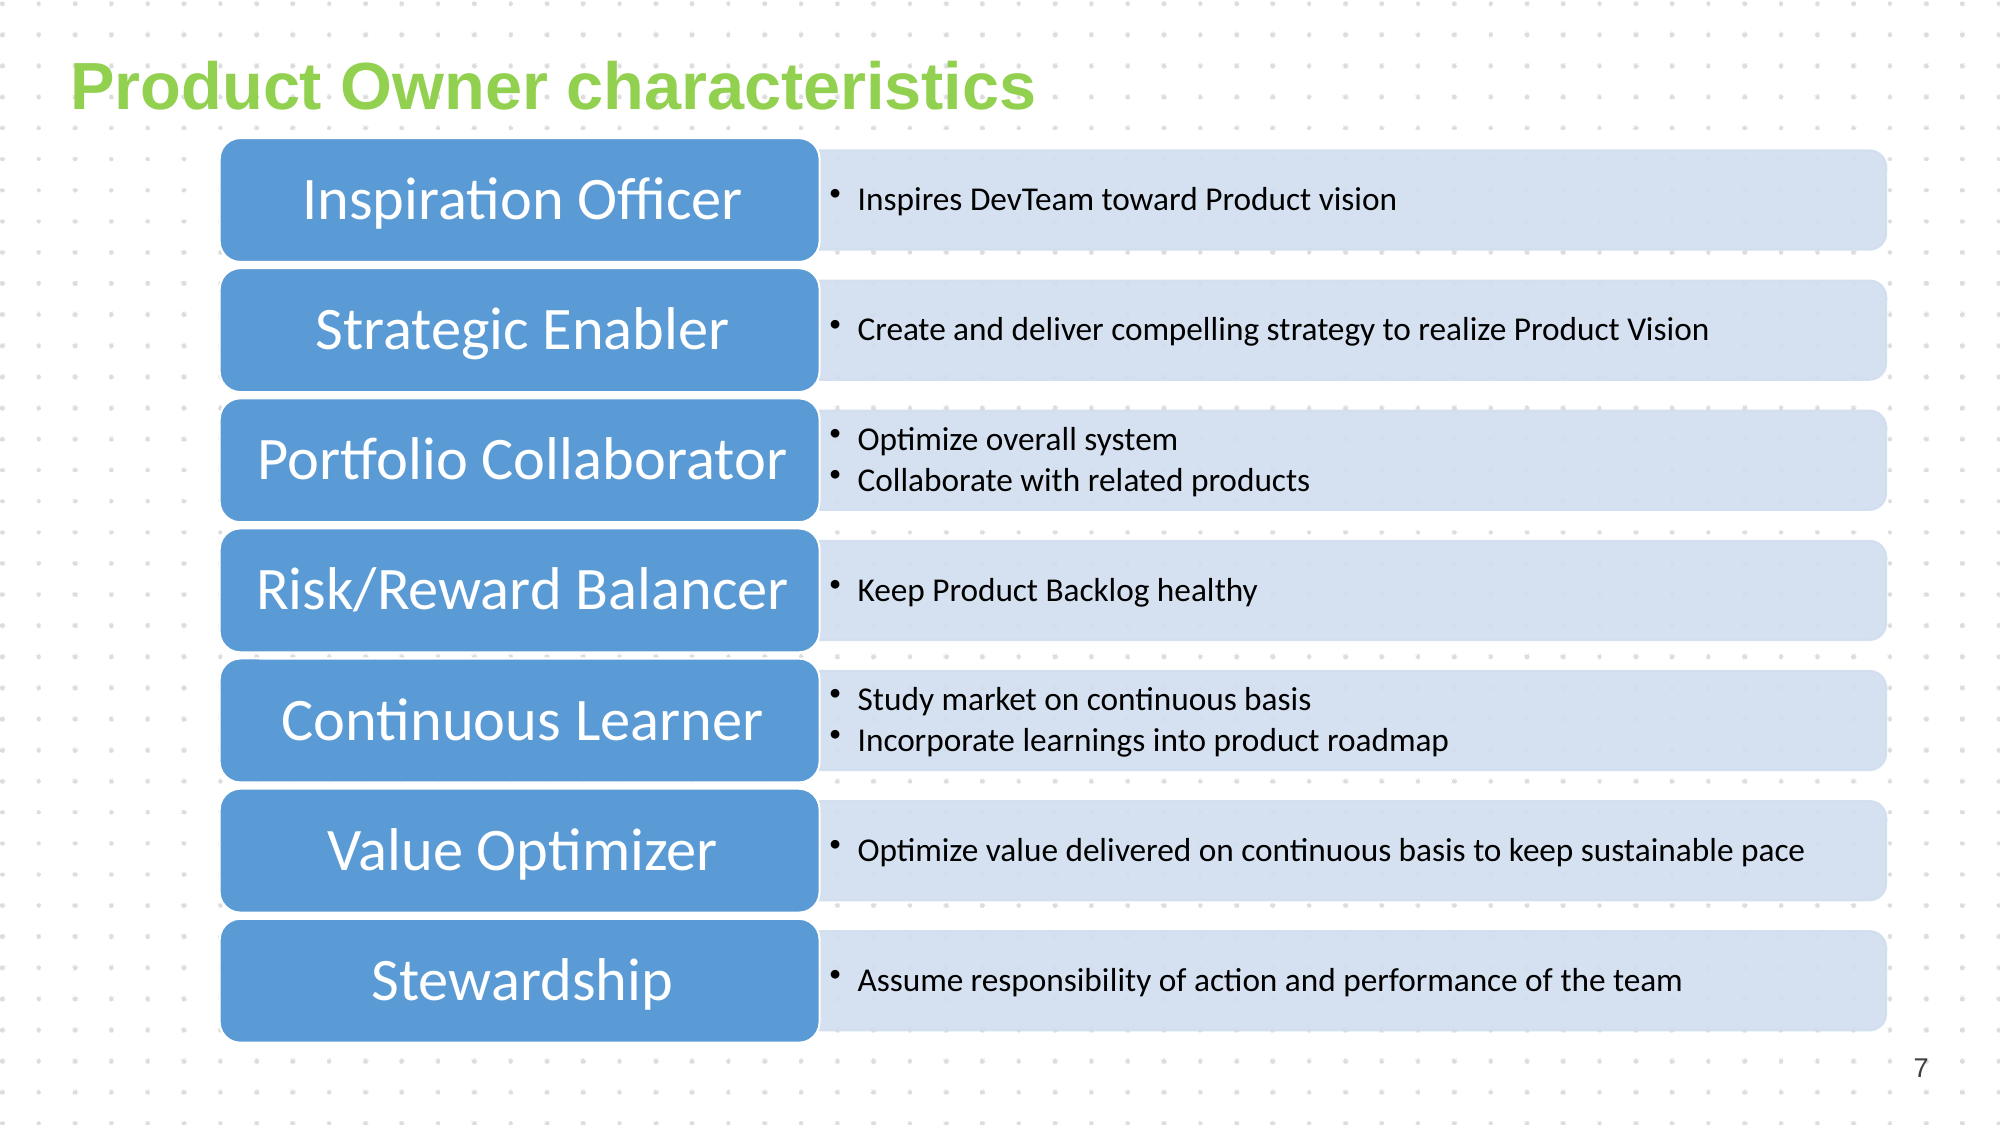

# Product Owner characteristics
Inspires DevTeam toward Product vision
Inspiration Officer
Create and deliver compelling strategy to realize Product Vision
Strategic Enabler
Optimize overall system
Collaborate with related products
Portfolio Collaborator
Keep Product Backlog healthy
Risk/Reward Balancer
Study market on continuous basis
Incorporate learnings into product roadmap
Continuous Learner
Optimize value delivered on continuous basis to keep sustainable pace
Value Optimizer
Assume responsibility of action and performance of the team
Stewardship
7
7